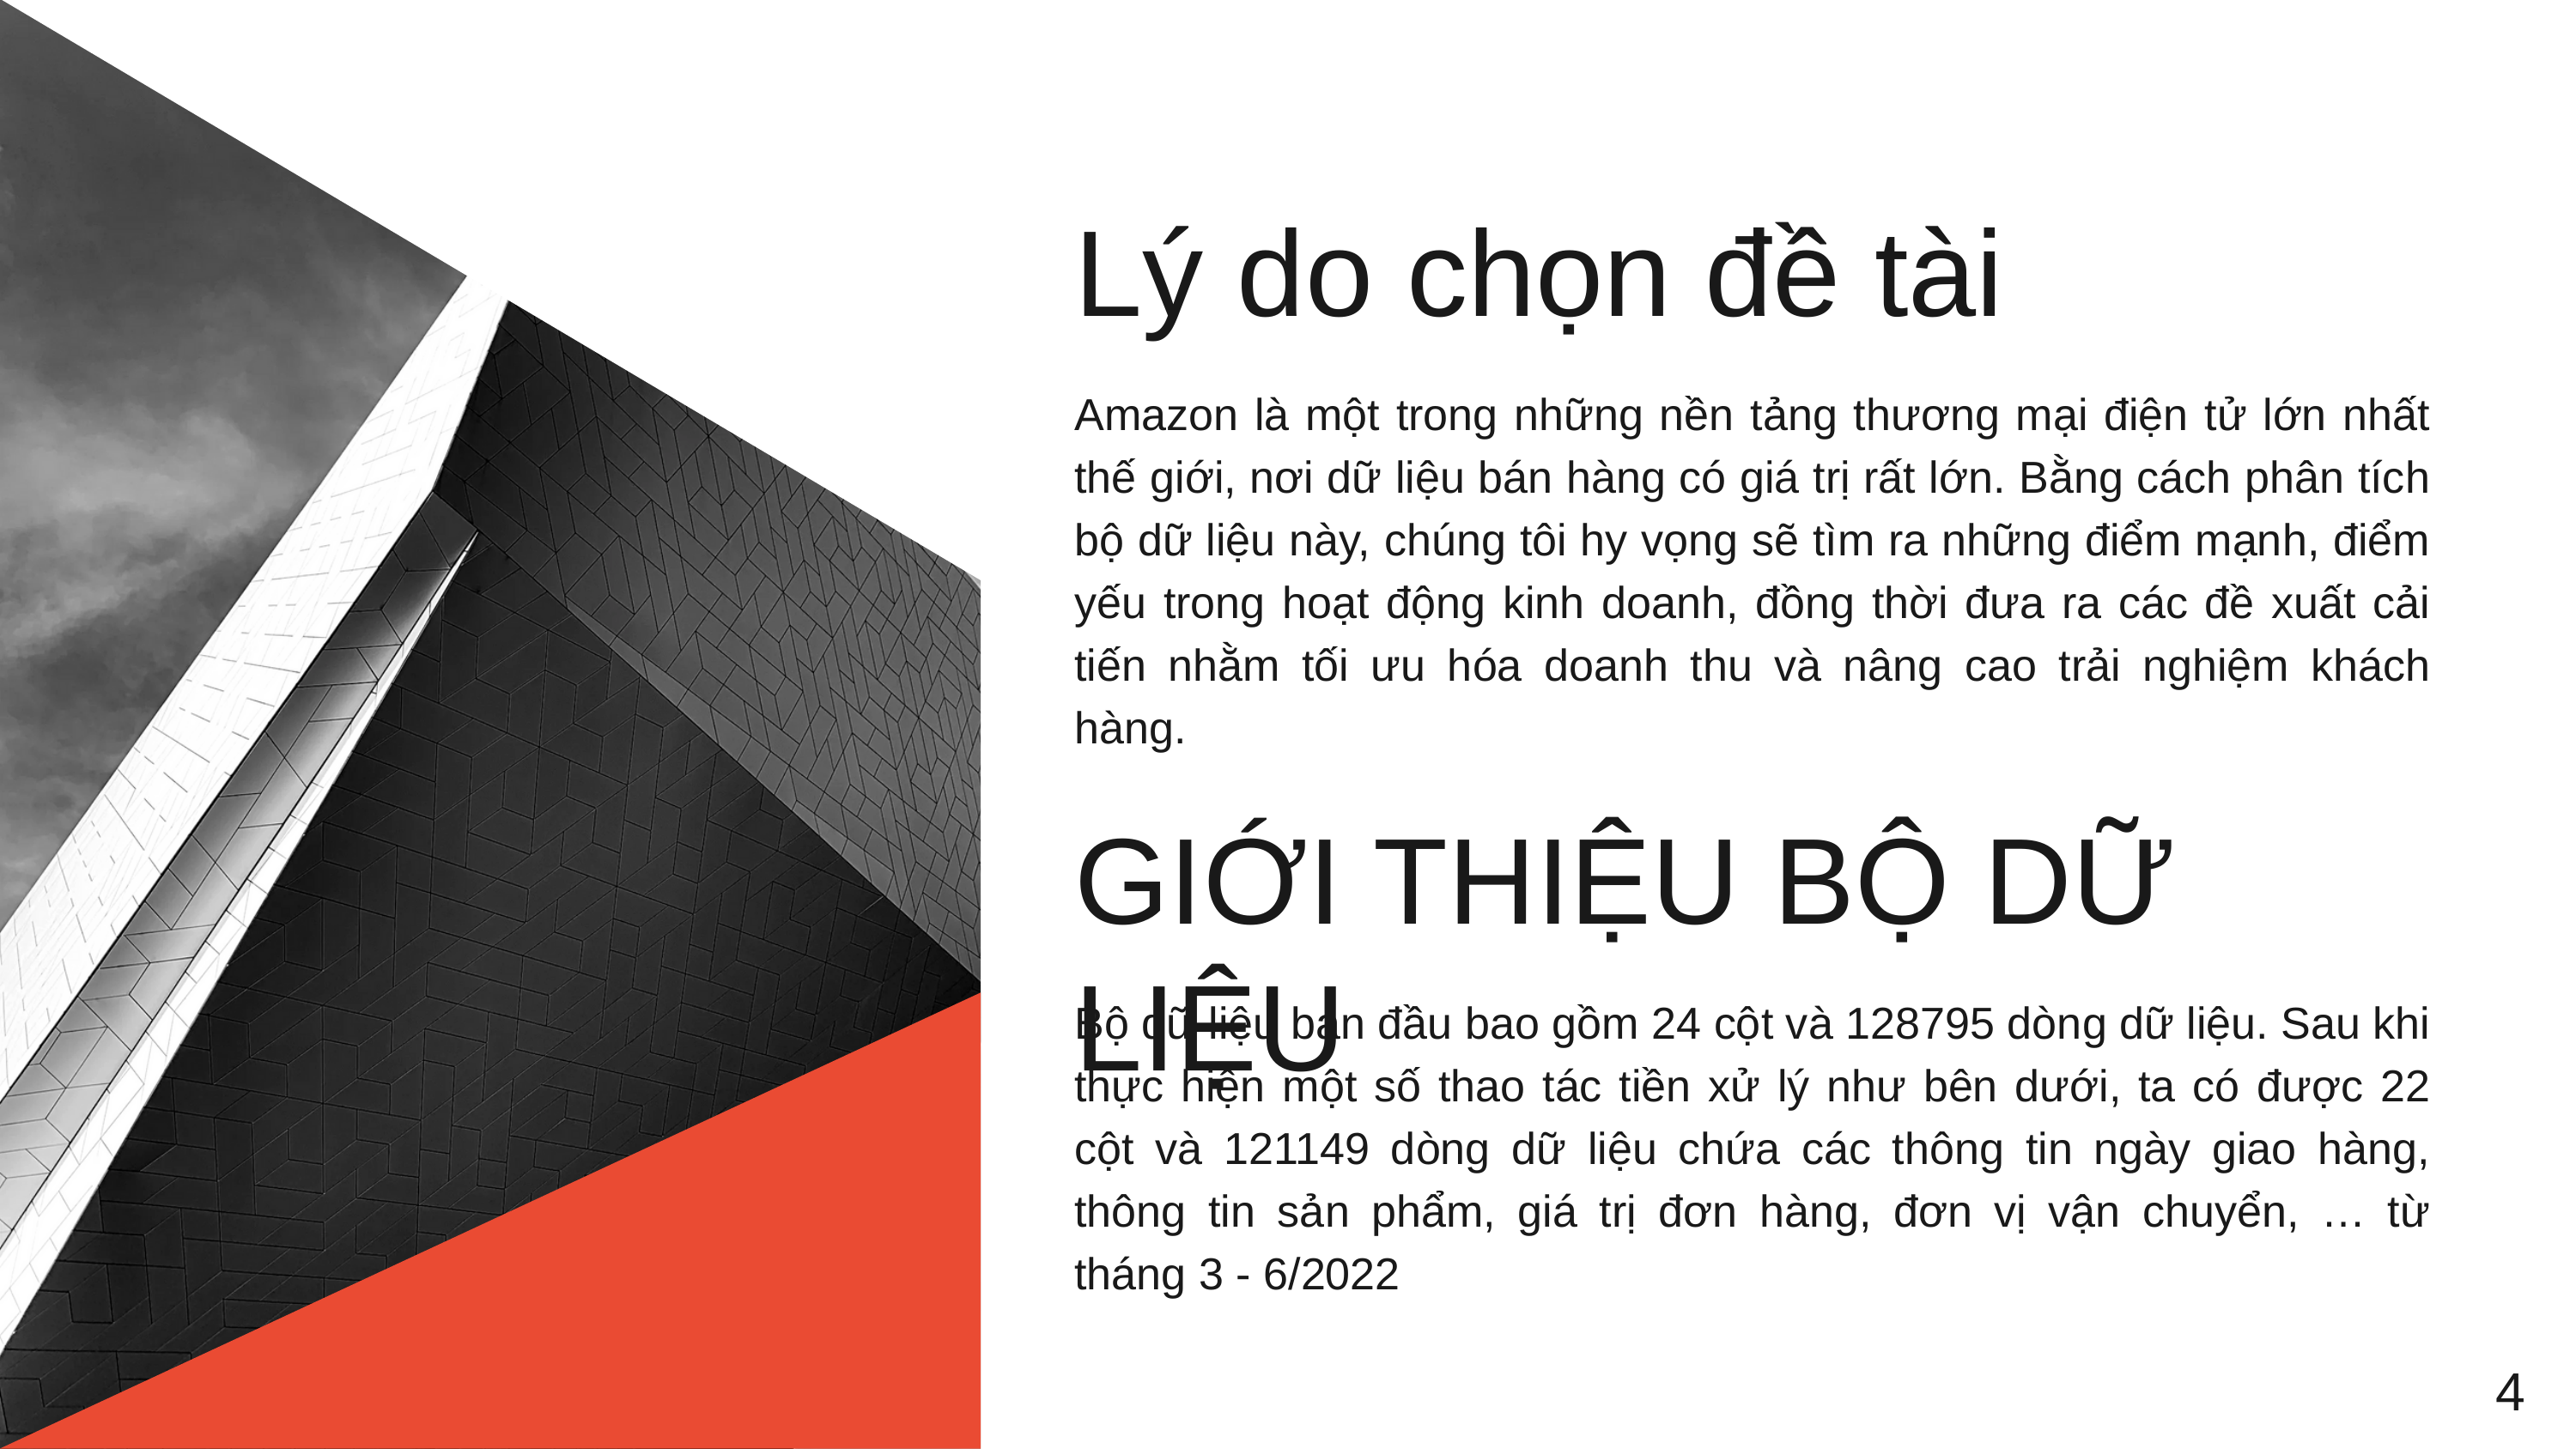

Lý do chọn đề tài
Amazon là một trong những nền tảng thương mại điện tử lớn nhất thế giới, nơi dữ liệu bán hàng có giá trị rất lớn. Bằng cách phân tích bộ dữ liệu này, chúng tôi hy vọng sẽ tìm ra những điểm mạnh, điểm yếu trong hoạt động kinh doanh, đồng thời đưa ra các đề xuất cải tiến nhằm tối ưu hóa doanh thu và nâng cao trải nghiệm khách hàng.

GIỚI THIỆU BỘ DỮ LIỆU
Bộ dữ liệu ban đầu bao gồm 24 cột và 128795 dòng dữ liệu. Sau khi thực hiện một số thao tác tiền xử lý như bên dưới, ta có được 22 cột và 121149 dòng dữ liệu chứa các thông tin ngày giao hàng, thông tin sản phẩm, giá trị đơn hàng, đơn vị vận chuyển, … từ tháng 3 - 6/2022
4